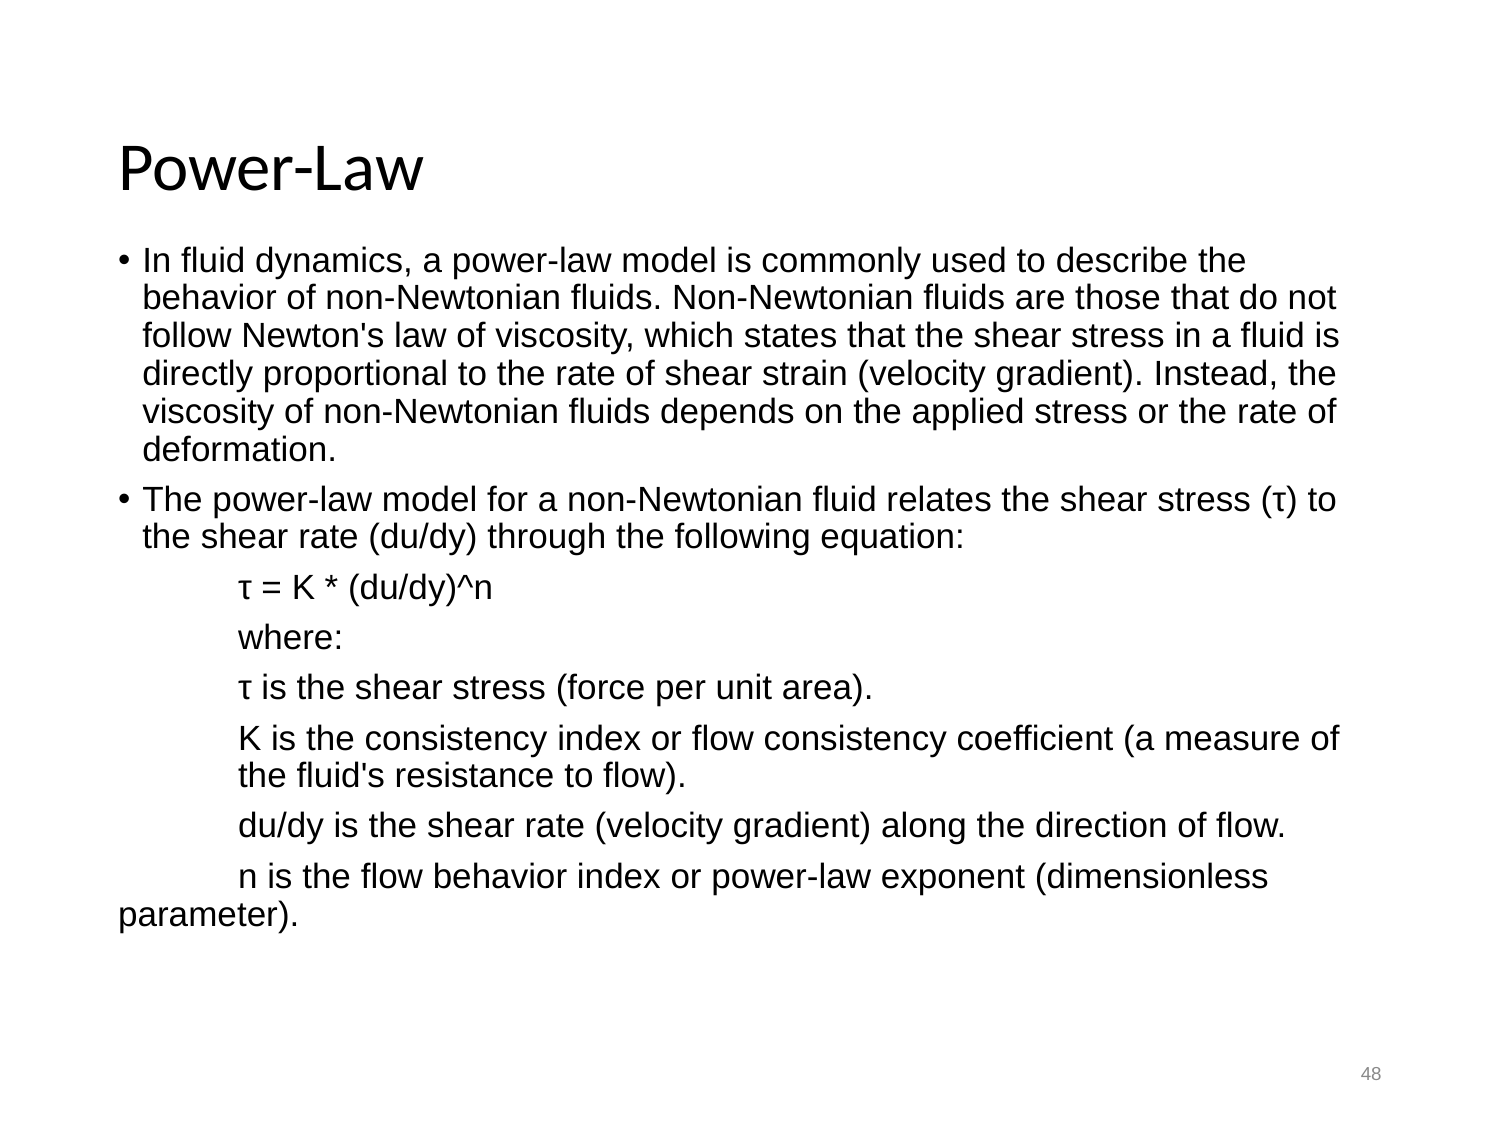

# Power-Law
In fluid dynamics, a power-law model is commonly used to describe the behavior of non-Newtonian fluids. Non-Newtonian fluids are those that do not follow Newton's law of viscosity, which states that the shear stress in a fluid is directly proportional to the rate of shear strain (velocity gradient). Instead, the viscosity of non-Newtonian fluids depends on the applied stress or the rate of deformation.
The power-law model for a non-Newtonian fluid relates the shear stress (τ) to the shear rate (du/dy) through the following equation:
	τ = K * (du/dy)^n
	where:
	τ is the shear stress (force per unit area).
	K is the consistency index or flow consistency coefficient (a measure of 	the fluid's resistance to flow).
	du/dy is the shear rate (velocity gradient) along the direction of flow.
	n is the flow behavior index or power-law exponent (dimensionless 	parameter).

48